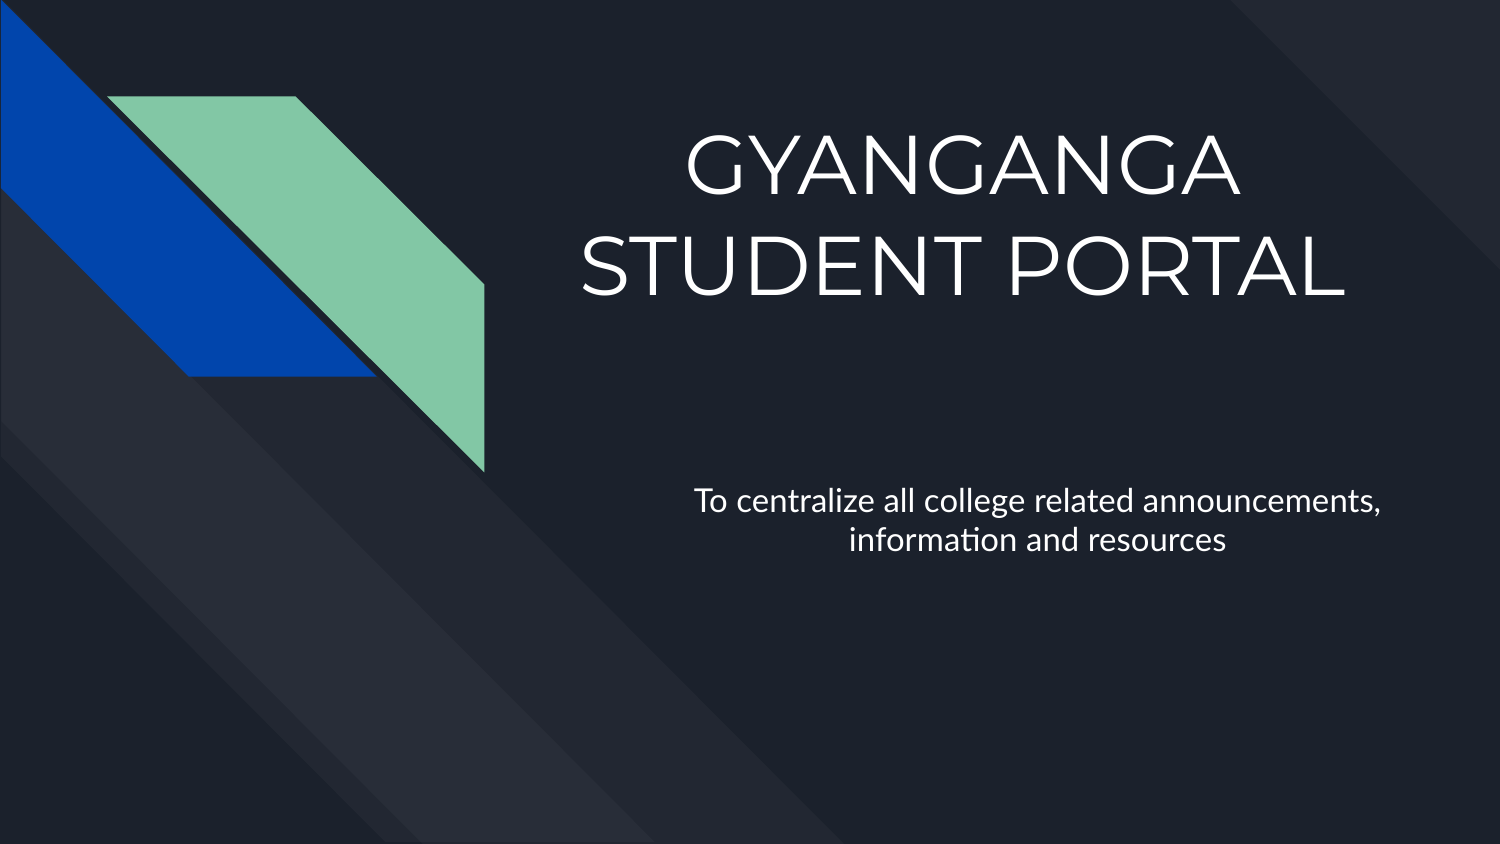

# GYANGANGA STUDENT PORTAL
To centralize all college related announcements, information and resources